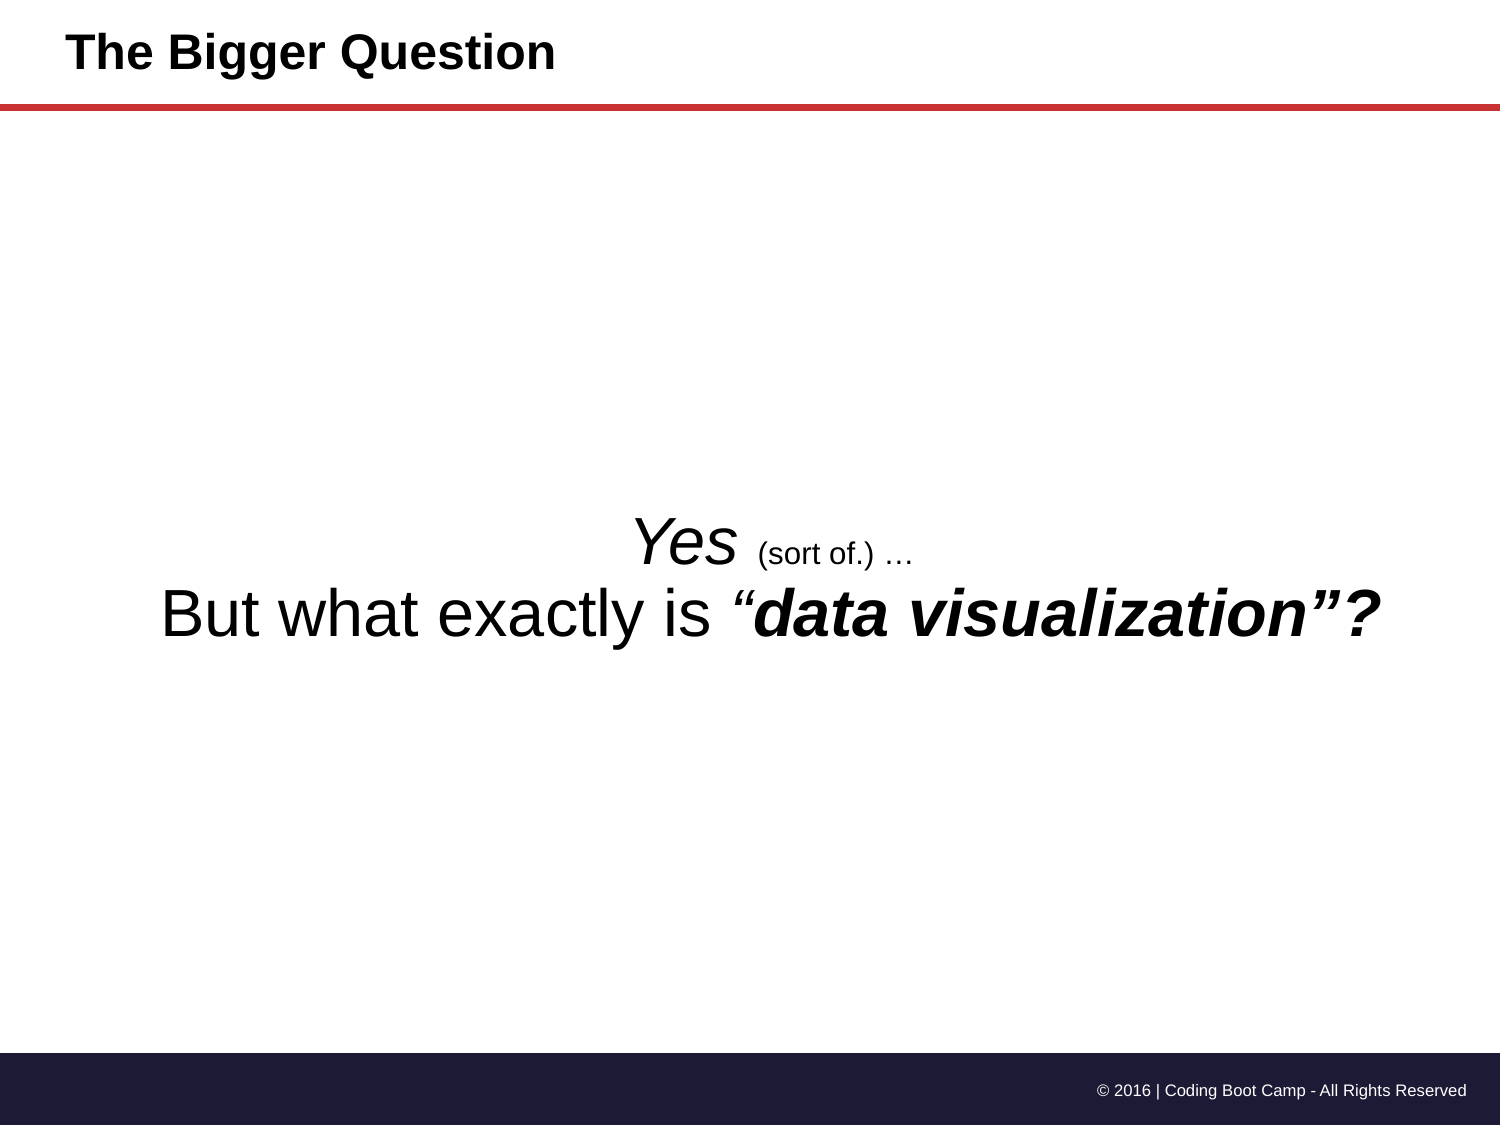

# The Bigger Question
Yes (sort of.) …
But what exactly is “data visualization”?